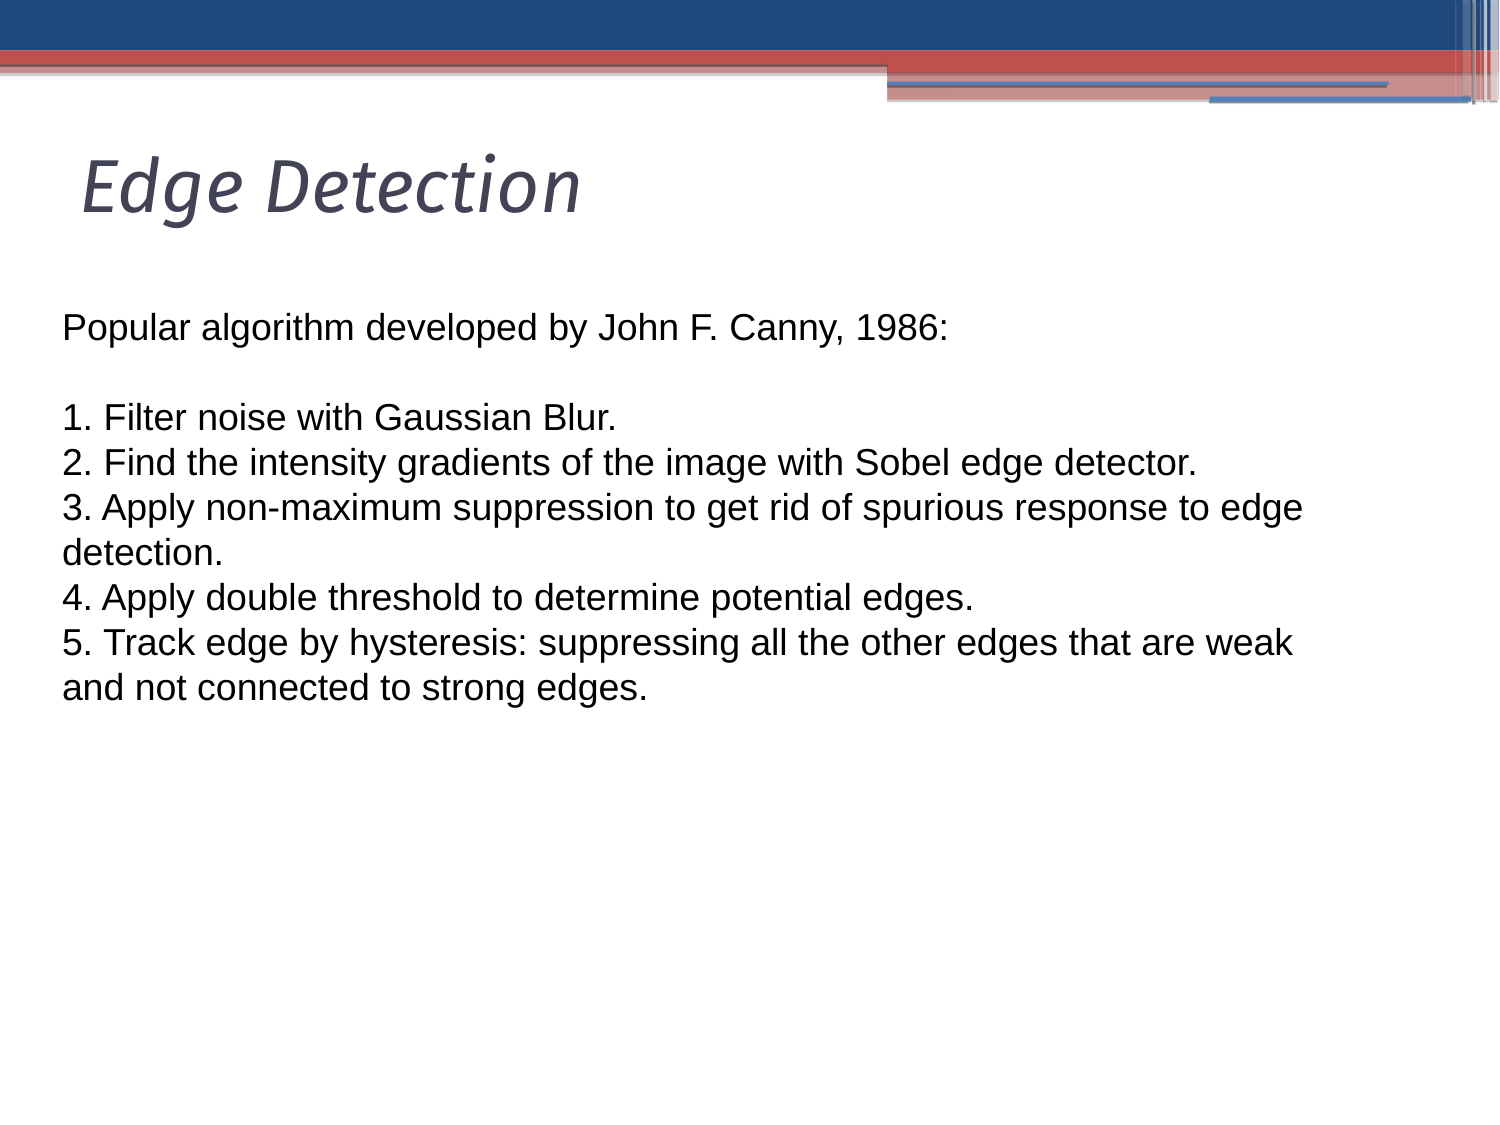

Edge Detection
Popular algorithm developed by John F. Canny, 1986:

1. Filter noise with Gaussian Blur.
2. Find the intensity gradients of the image with Sobel edge detector.
3. Apply non-maximum suppression to get rid of spurious response to edge detection.
4. Apply double threshold to determine potential edges.
5. Track edge by hysteresis: suppressing all the other edges that are weak and not connected to strong edges.